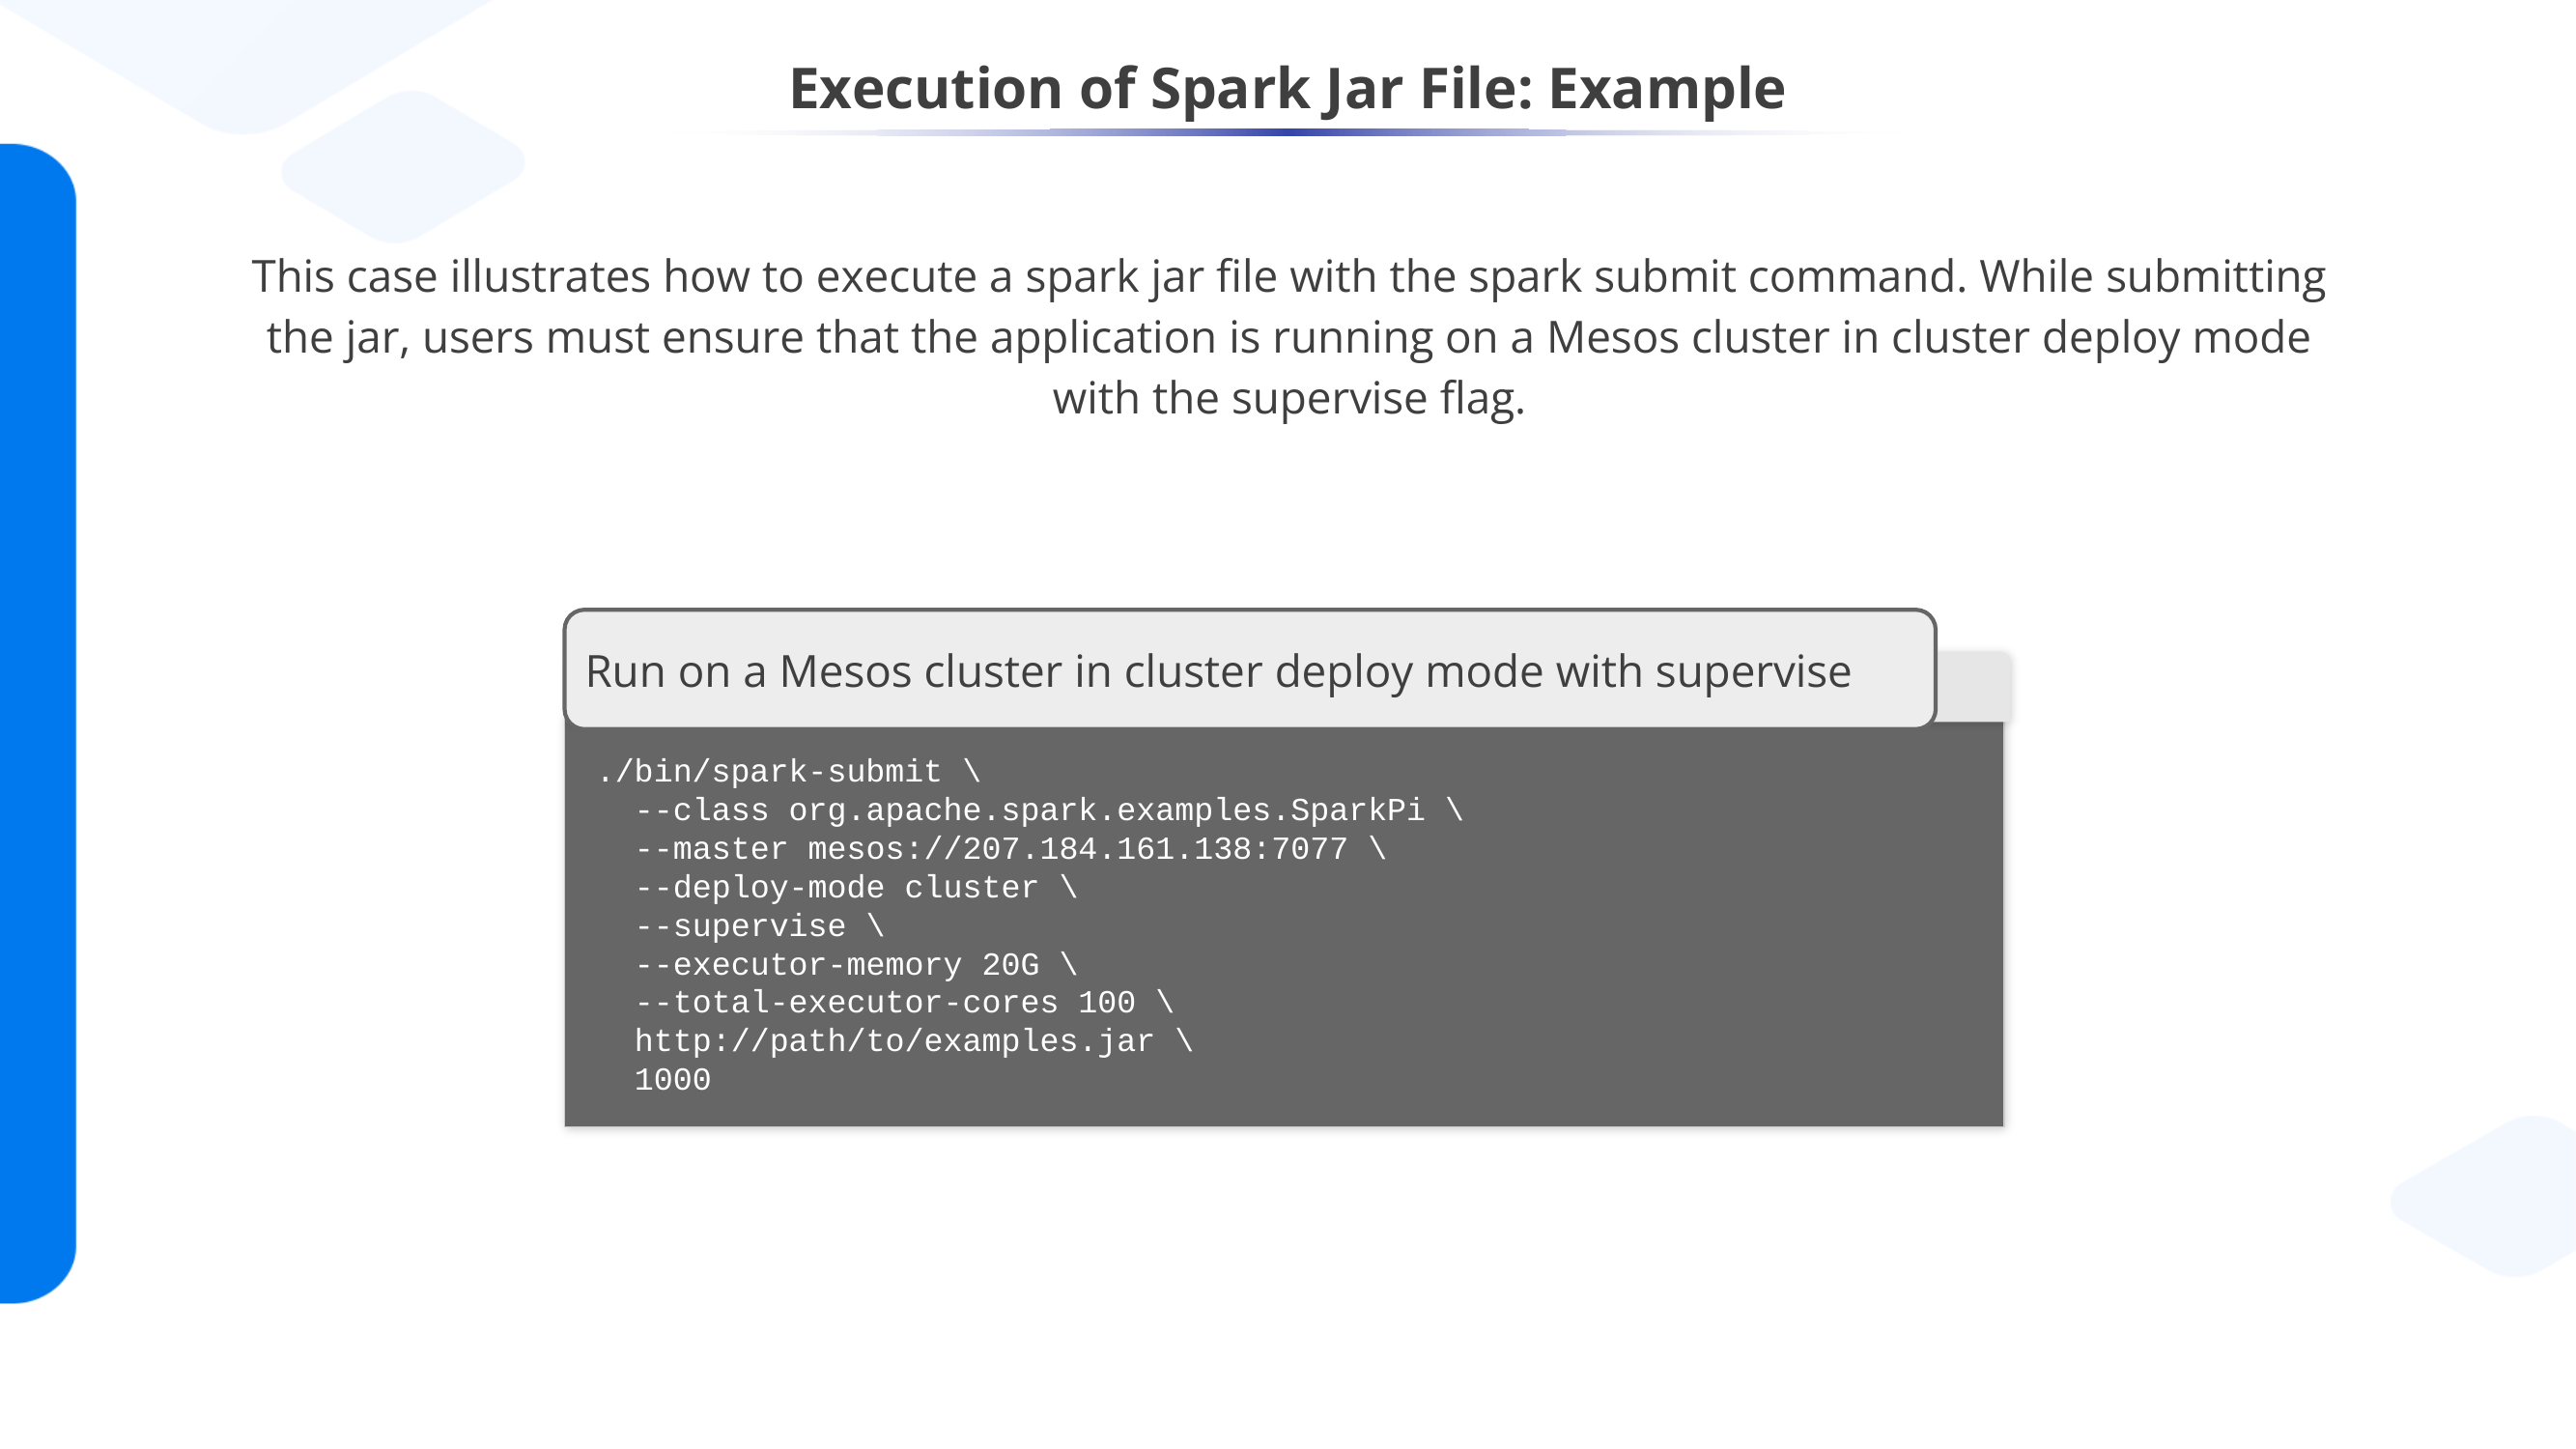

# Execution of Spark Jar File: Example

This case illustrates how to execute a spark jar file with the spark submit command. While submitting the jar, users must ensure that the application is running on a Mesos cluster in cluster deploy mode with the supervise flag.
Run on a Mesos cluster in cluster deploy mode with supervise

./bin/spark-submit \
  --class org.apache.spark.examples.SparkPi \
  --master mesos://207.184.161.138:7077 \
  --deploy-mode cluster \
  --supervise \
  --executor-memory 20G \
  --total-executor-cores 100 \
  http://path/to/examples.jar \
  1000